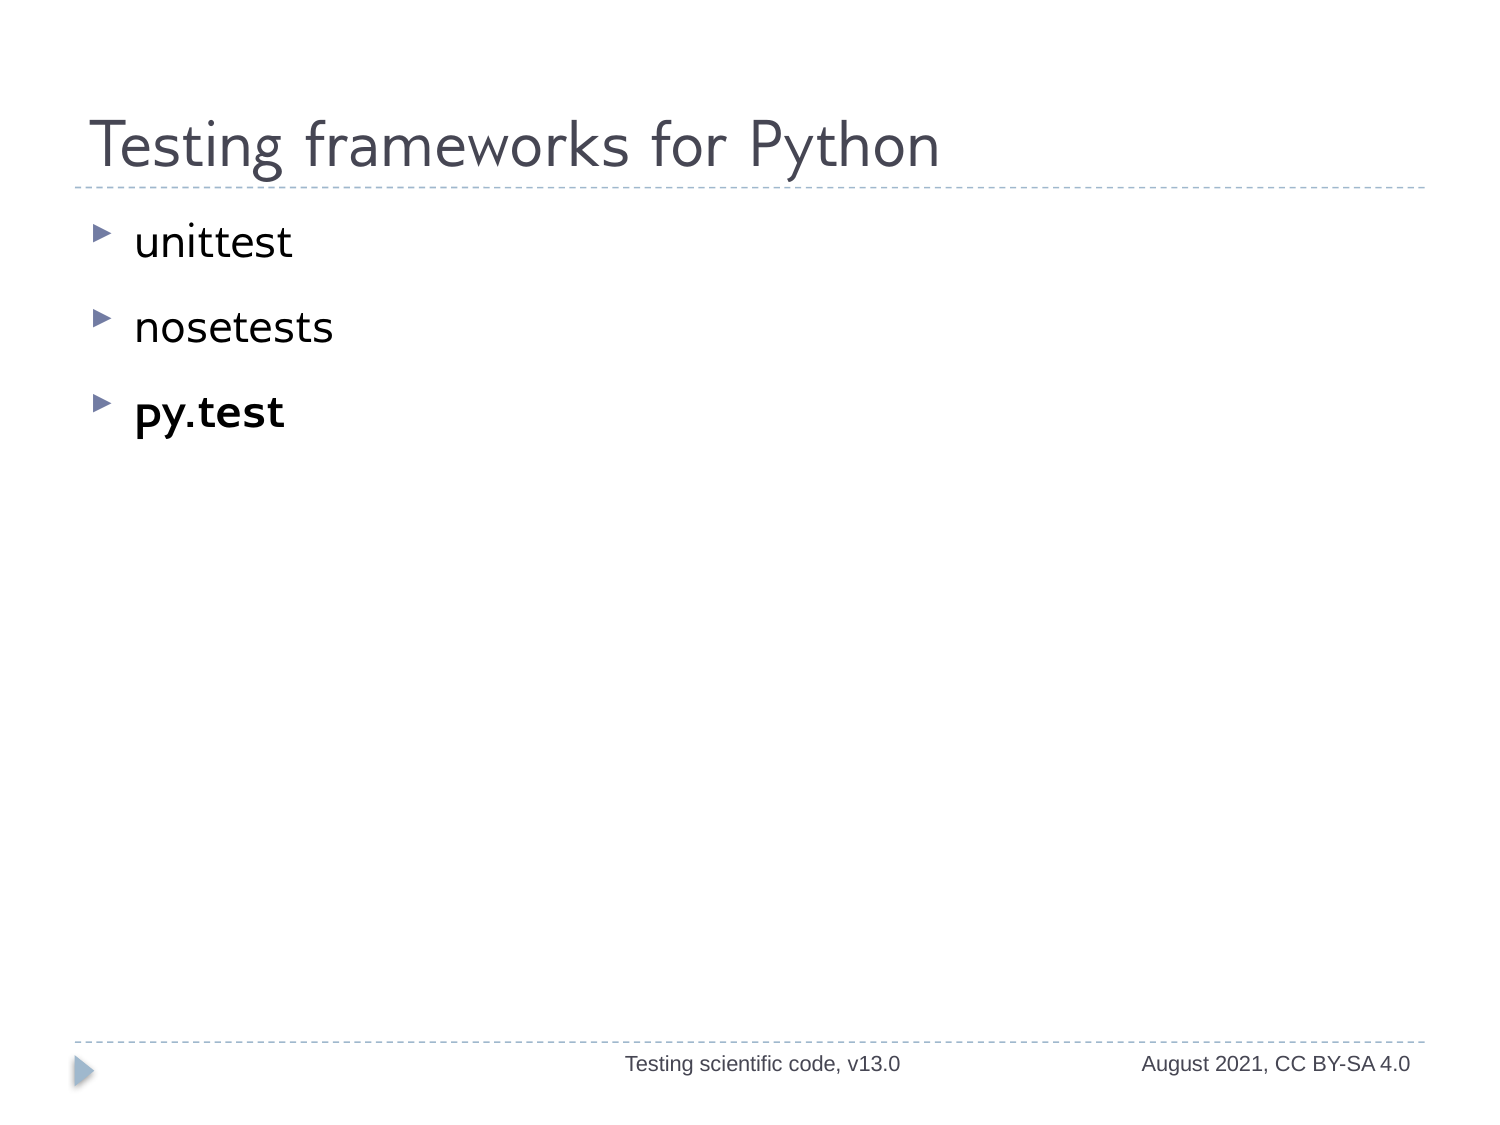

# Testing frameworks for Python
unittest
nosetests
py.test
Testing scientific code, v13.0
August 2021, CC BY-SA 4.0